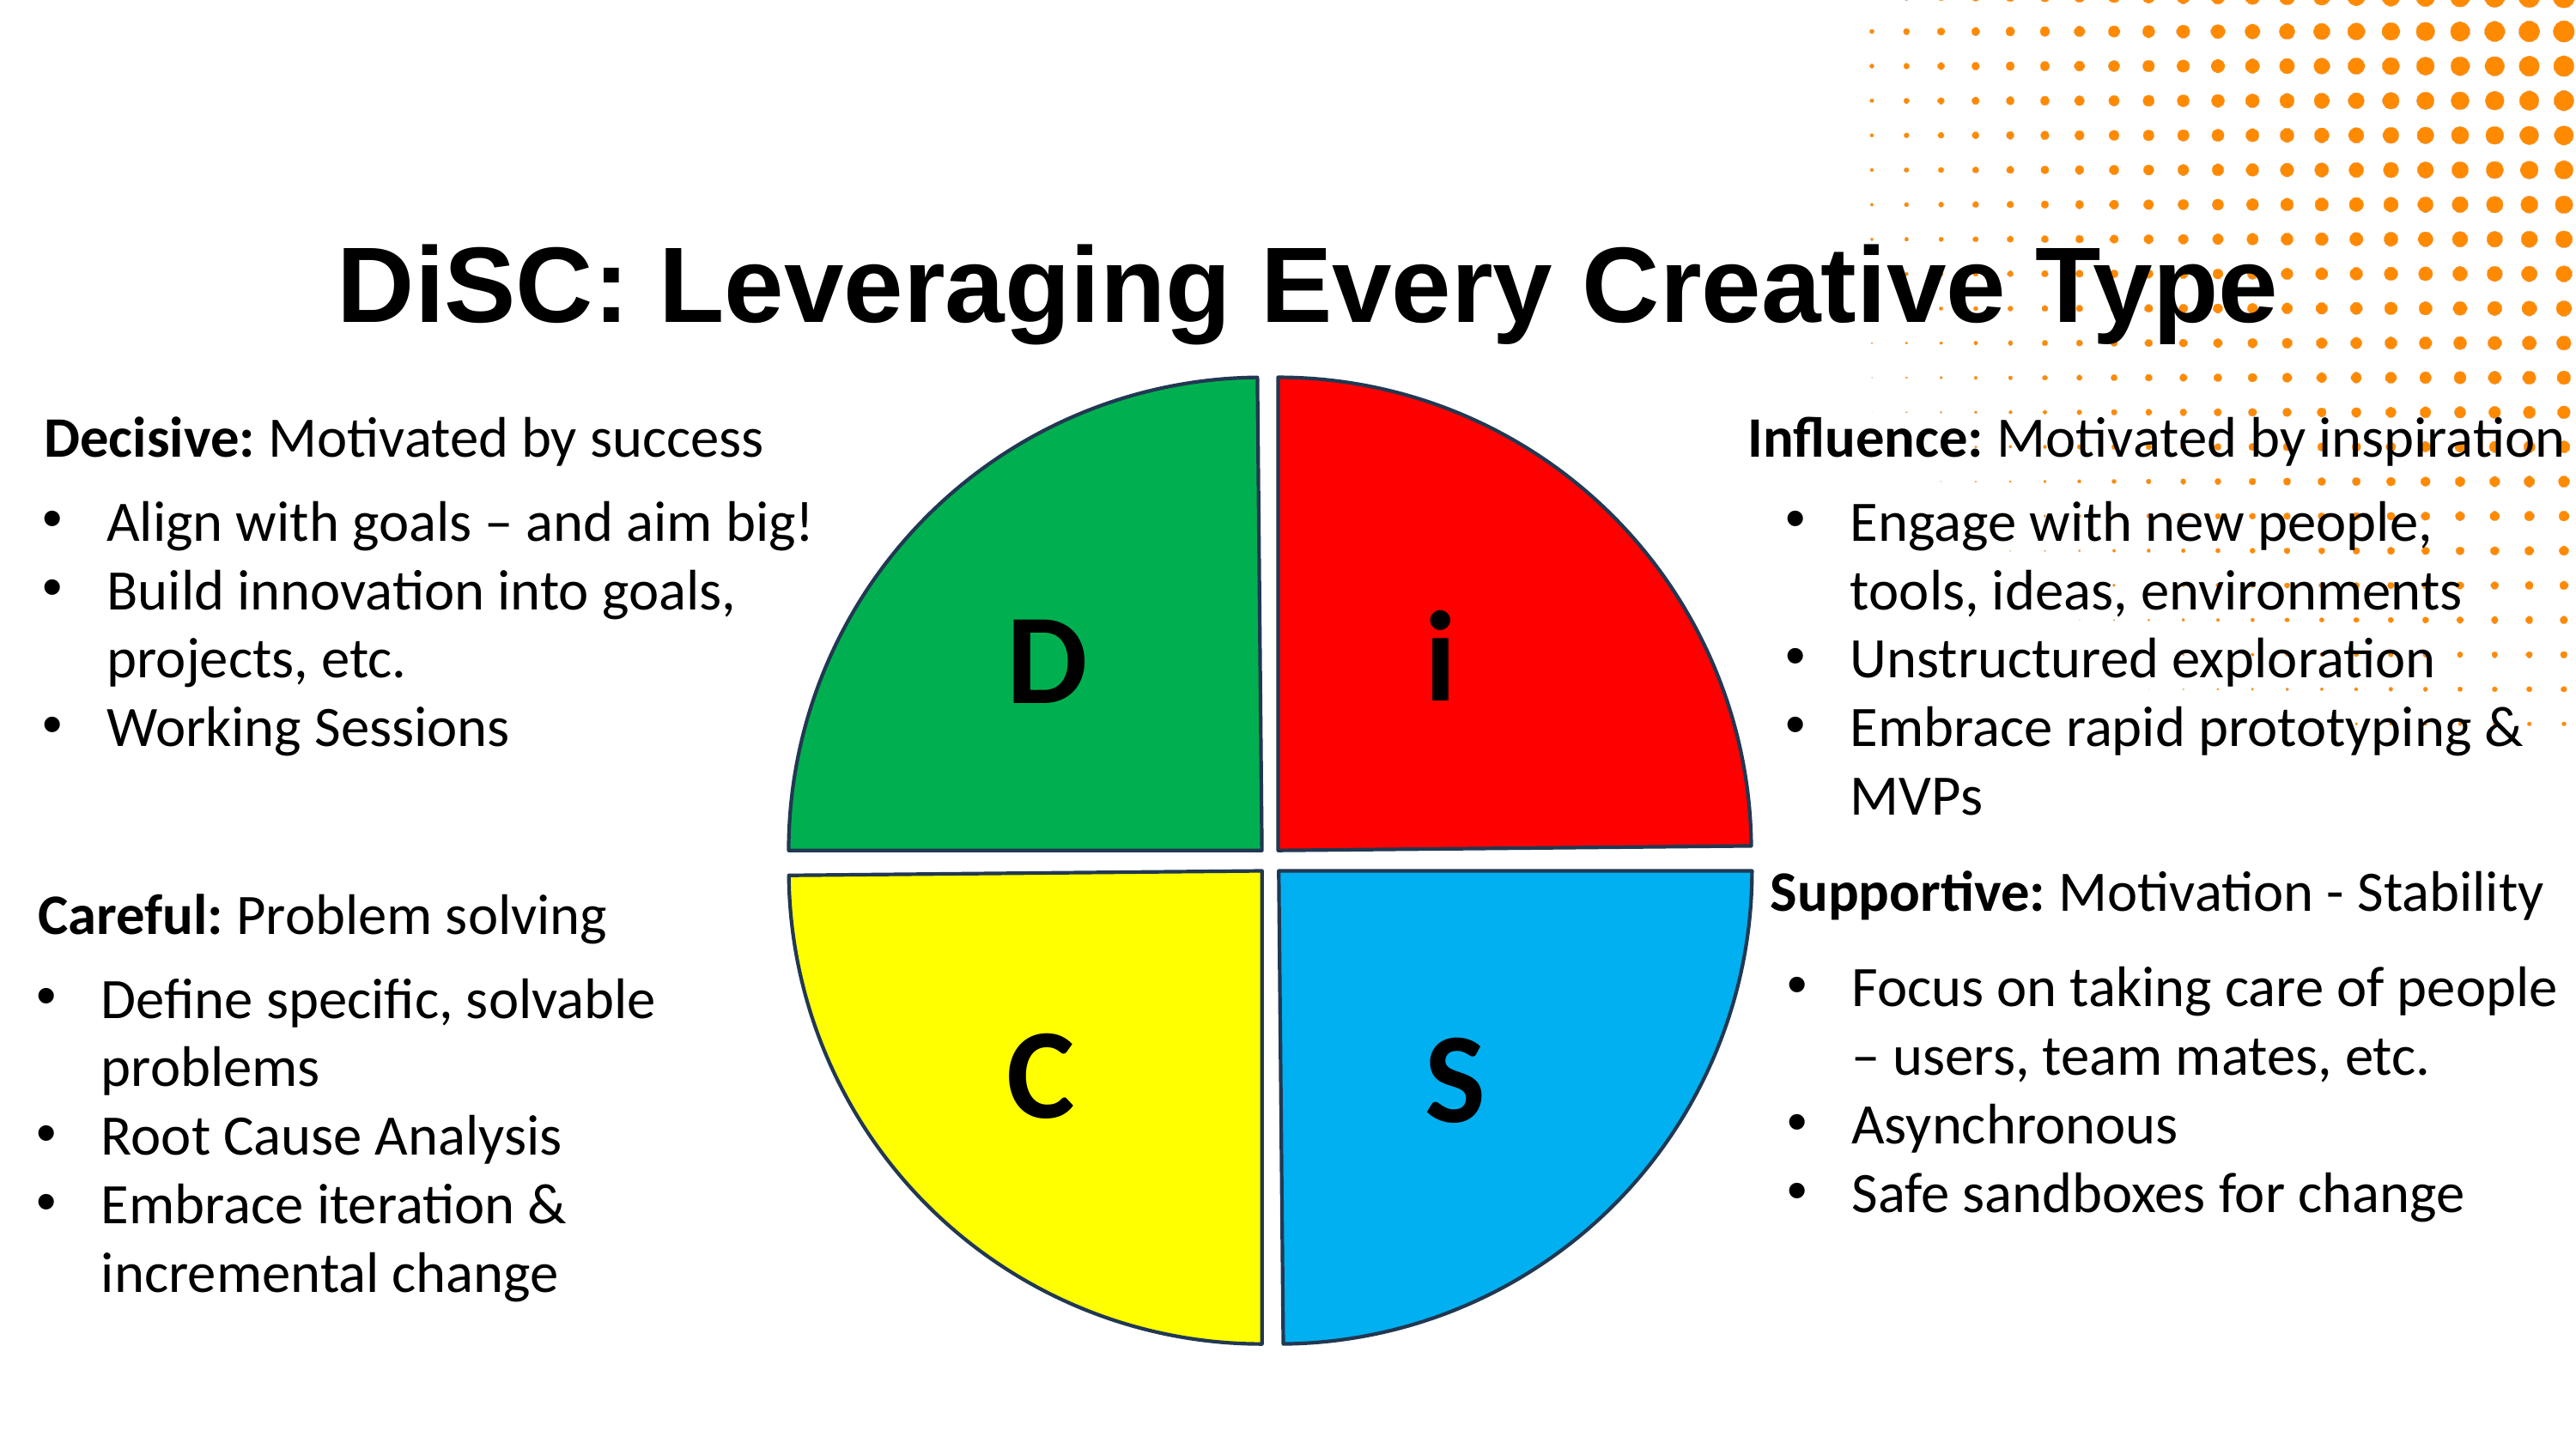

DiSC: Leveraging Every Creative Type

Decisive: Motivated by success
Influence: Motivated by inspiration

Align with goals – and aim big!
Build innovation into goals, projects, etc.
Working Sessions
Engage with new people, tools, ideas, environments
Unstructured exploration
Embrace rapid prototyping & MVPs
i
D
Supportive: Motivation - Stability
Careful: Problem solving
Focus on taking care of people – users, team mates, etc.
Asynchronous
Safe sandboxes for change
Define specific, solvable problems
Root Cause Analysis
Embrace iteration & incremental change
C
S